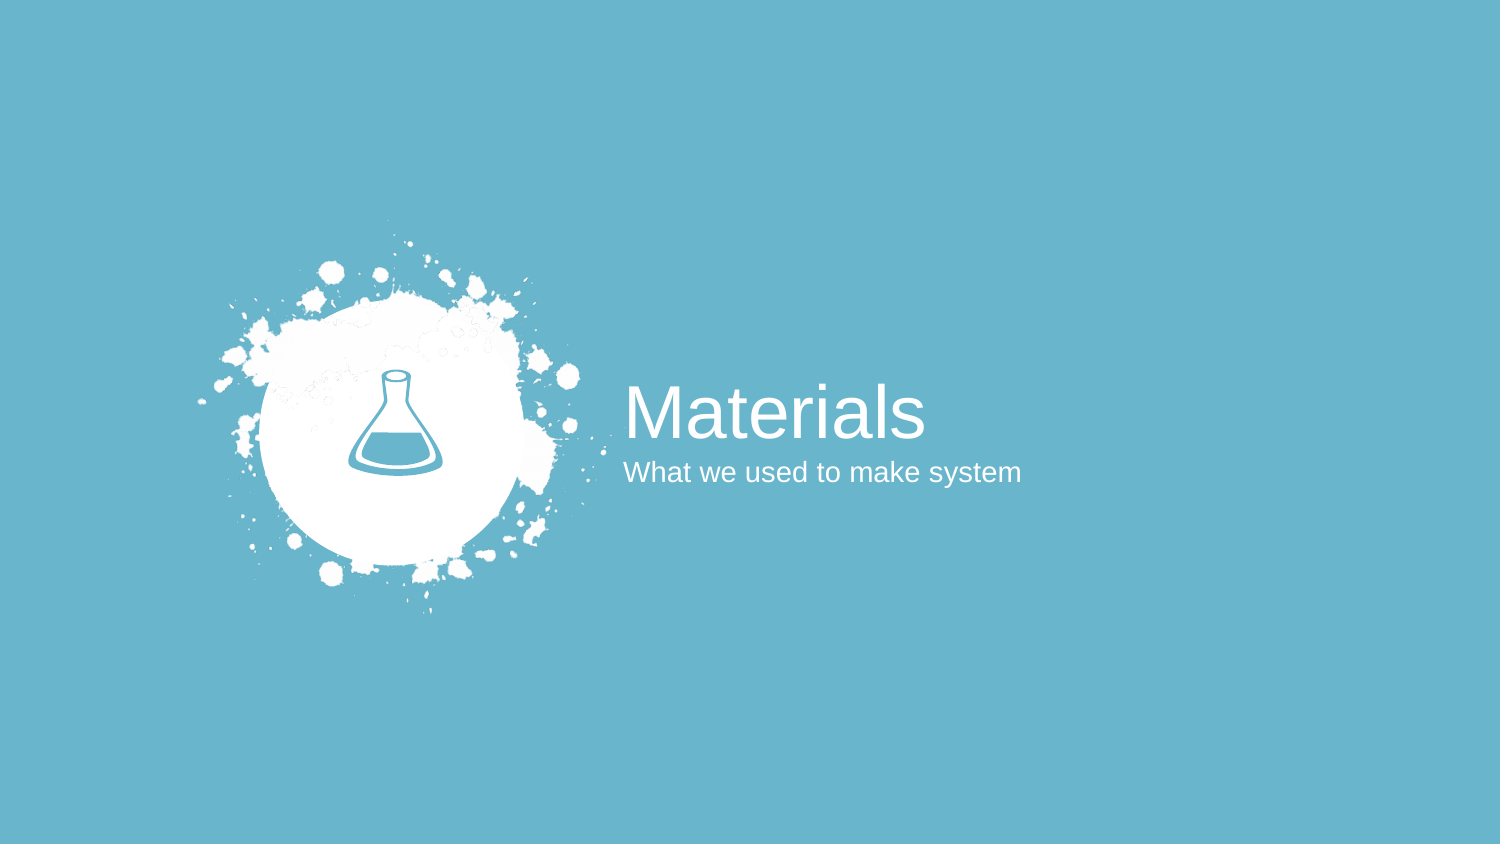

Materials
What we used to make system